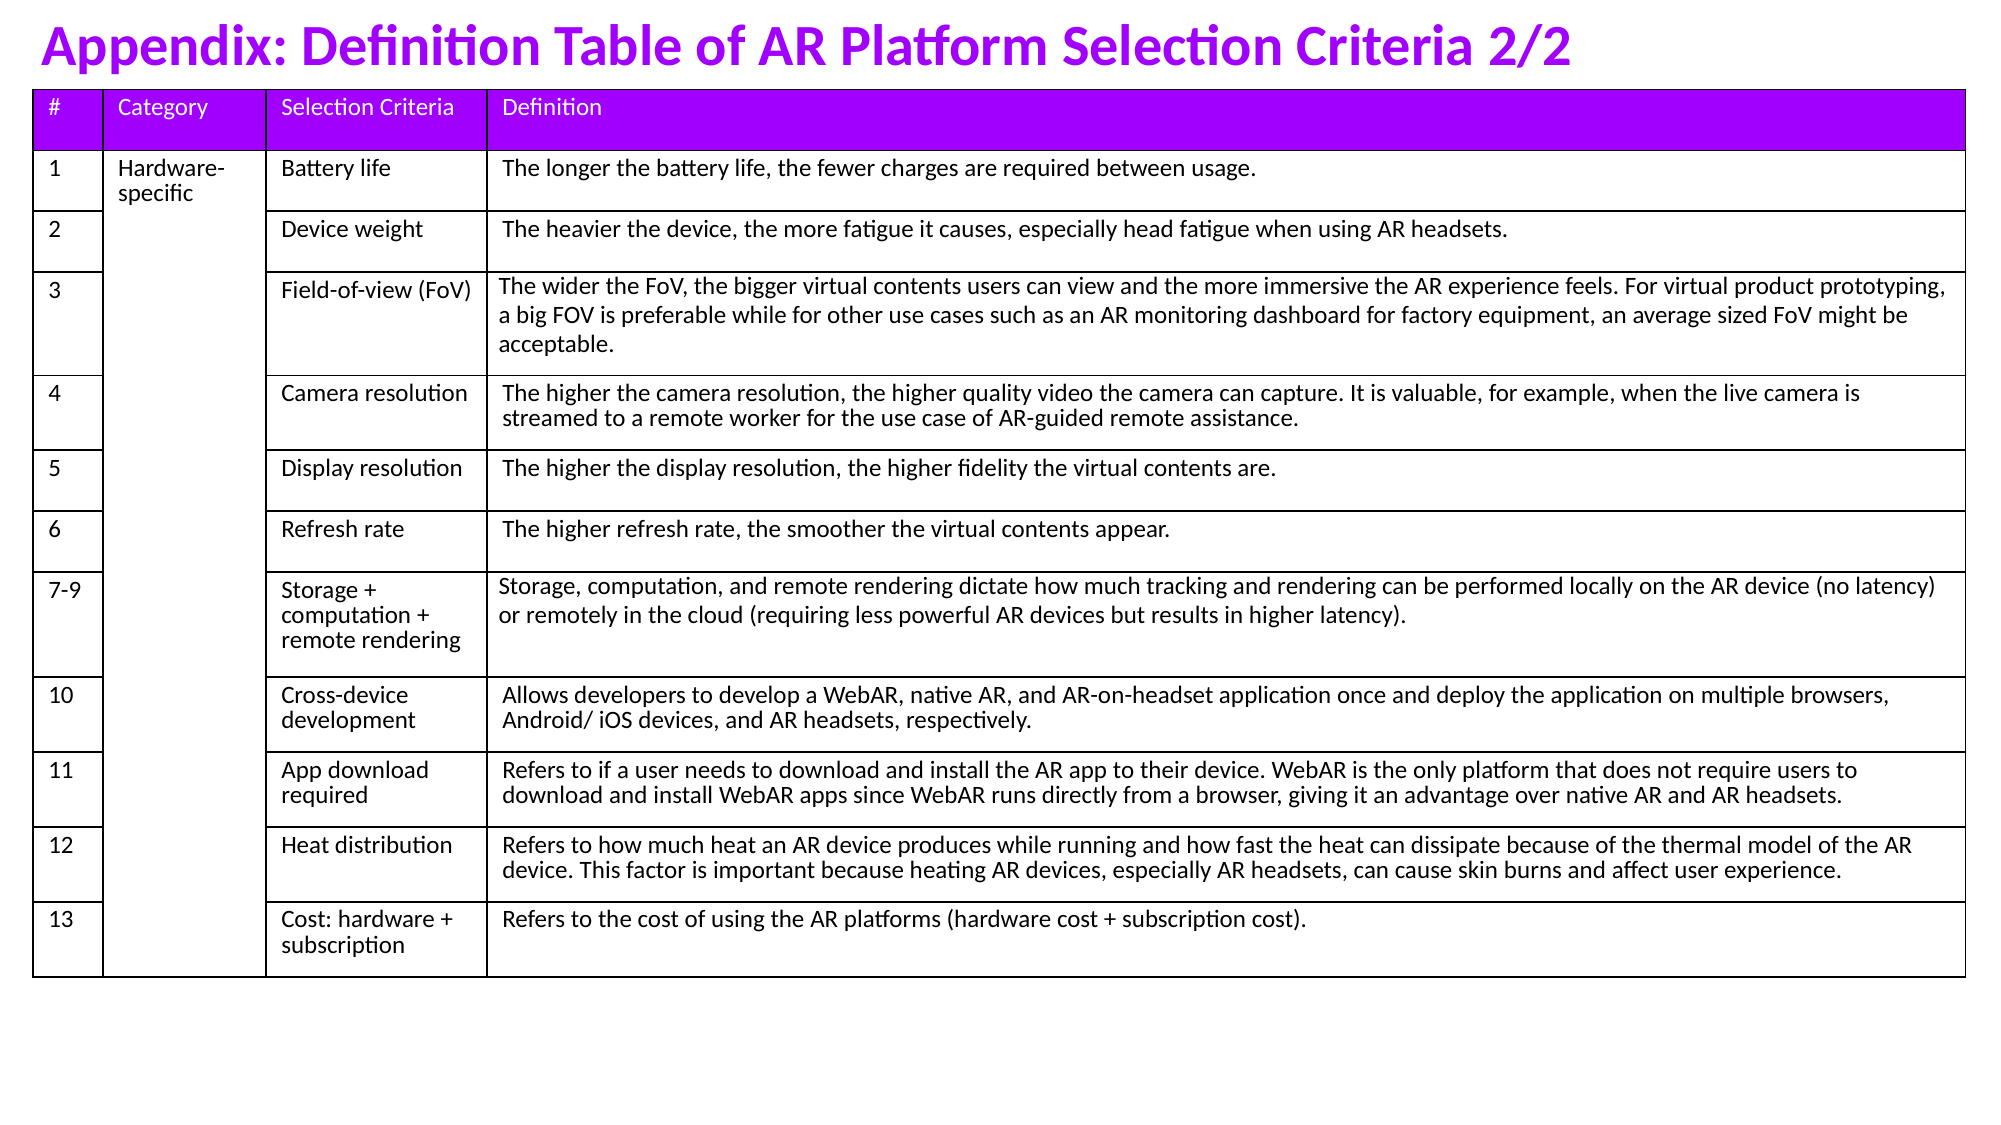

Appendix: Definition Table of AR Platform Selection Criteria 2/2
| # | Category | Selection Criteria | Definition |
| --- | --- | --- | --- |
| 1 | Hardware-specific | Battery life | The longer the battery life, the fewer charges are required between usage. |
| 2 |  | Device weight | The heavier the device, the more fatigue it causes, especially head fatigue when using AR headsets. |
| 3 |  | Field-of-view (FoV) | The wider the FoV, the bigger virtual contents users can view and the more immersive the AR experience feels. For virtual product prototyping, a big FOV is preferable while for other use cases such as an AR monitoring dashboard for factory equipment, an average sized FoV might be acceptable. |
| 4 |  | Camera resolution | The higher the camera resolution, the higher quality video the camera can capture. It is valuable, for example, when the live camera is streamed to a remote worker for the use case of AR-guided remote assistance. |
| 5 |  | Display resolution | The higher the display resolution, the higher fidelity the virtual contents are. |
| 6 |  | Refresh rate | The higher refresh rate, the smoother the virtual contents appear. |
| 7-9 |  | Storage + computation + remote rendering | Storage, computation, and remote rendering dictate how much tracking and rendering can be performed locally on the AR device (no latency) or remotely in the cloud (requiring less powerful AR devices but results in higher latency). |
| 10 |  | Cross-device development | Allows developers to develop a WebAR, native AR, and AR-on-headset application once and deploy the application on multiple browsers, Android/ iOS devices, and AR headsets, respectively. |
| 11 |  | App download required | Refers to if a user needs to download and install the AR app to their device. WebAR is the only platform that does not require users to download and install WebAR apps since WebAR runs directly from a browser, giving it an advantage over native AR and AR headsets. |
| 12 |  | Heat distribution | Refers to how much heat an AR device produces while running and how fast the heat can dissipate because of the thermal model of the AR device. This factor is important because heating AR devices, especially AR headsets, can cause skin burns and affect user experience. |
| 13 |  | Cost: hardware + subscription | Refers to the cost of using the AR platforms (hardware cost + subscription cost). |